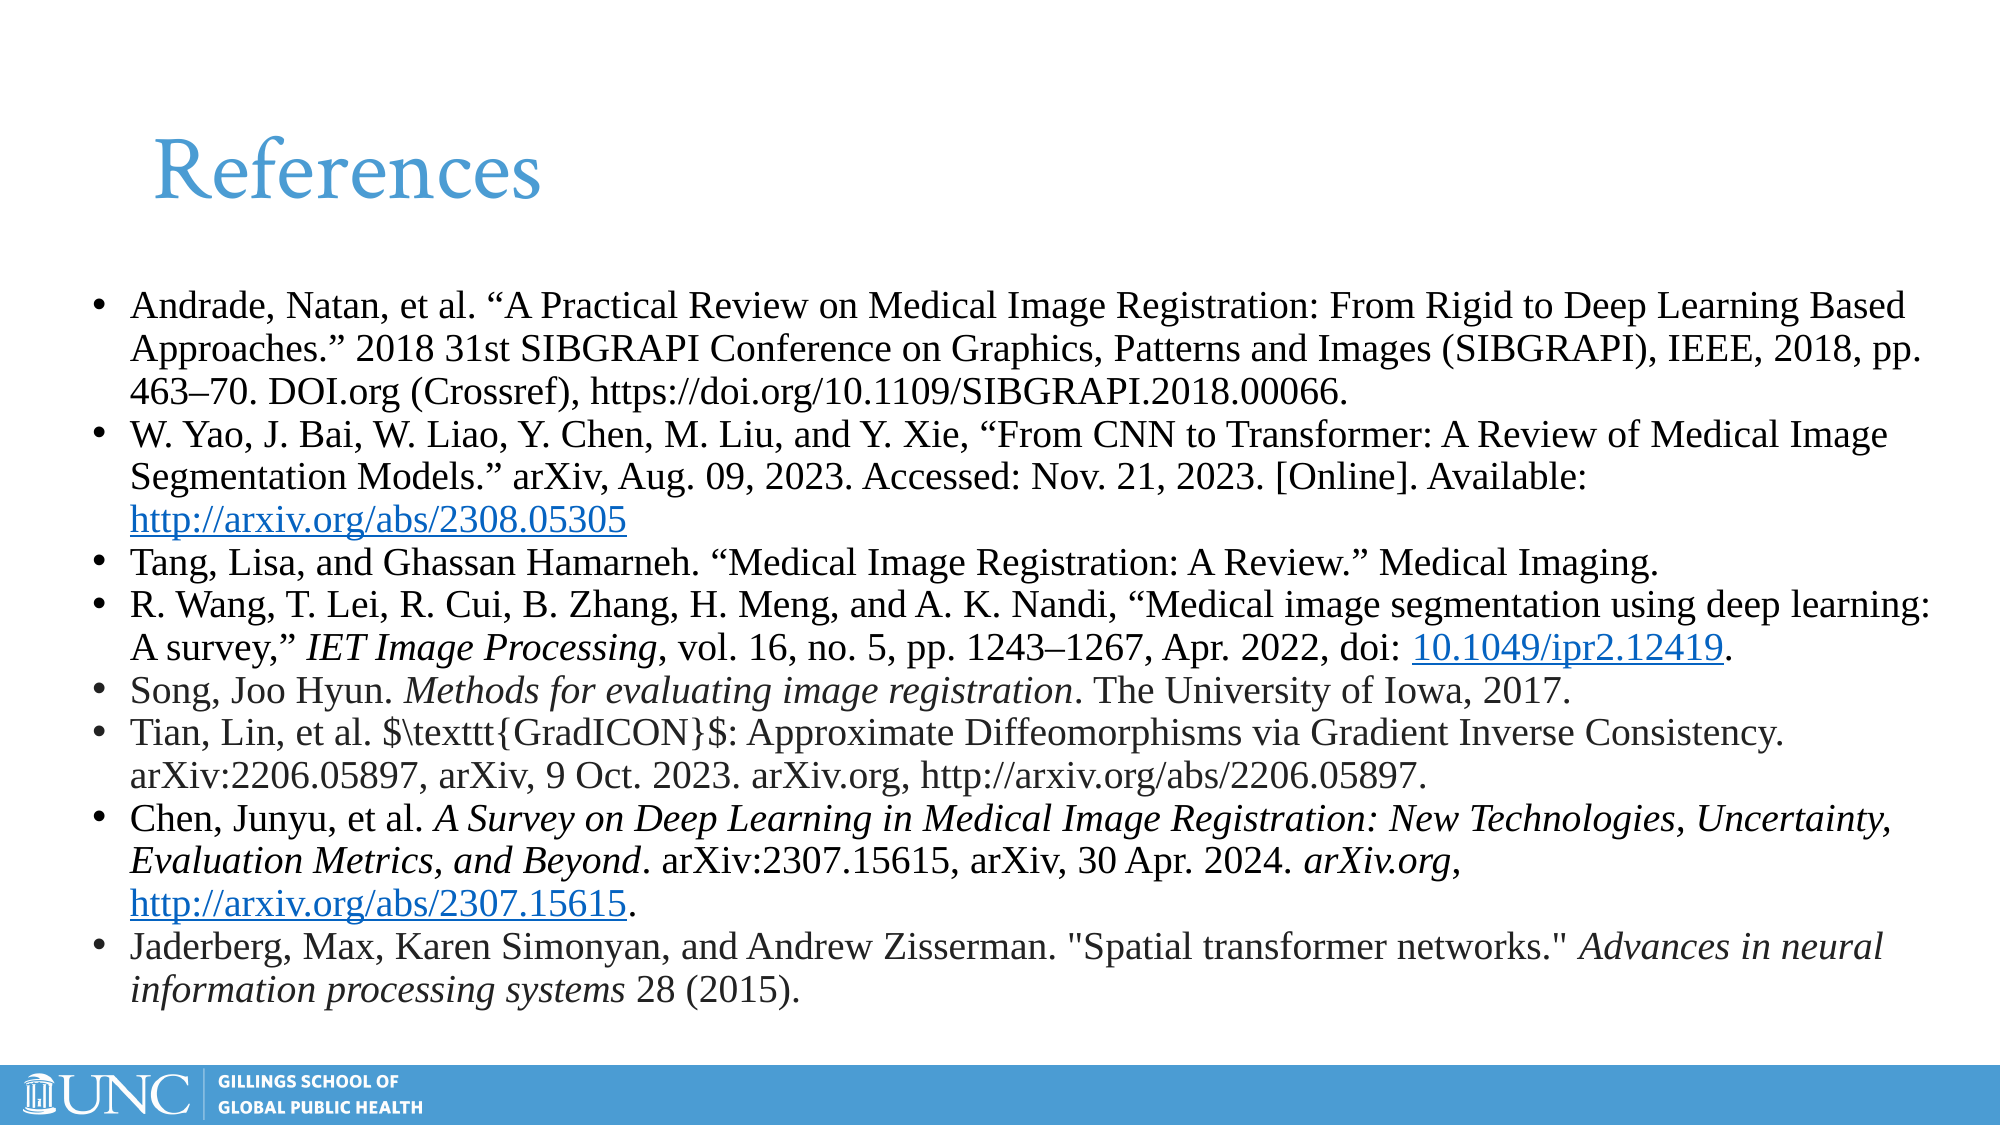

# References
Andrade, Natan, et al. “A Practical Review on Medical Image Registration: From Rigid to Deep Learning Based Approaches.” 2018 31st SIBGRAPI Conference on Graphics, Patterns and Images (SIBGRAPI), IEEE, 2018, pp. 463–70. DOI.org (Crossref), https://doi.org/10.1109/SIBGRAPI.2018.00066.
W. Yao, J. Bai, W. Liao, Y. Chen, M. Liu, and Y. Xie, “From CNN to Transformer: A Review of Medical Image Segmentation Models.” arXiv, Aug. 09, 2023. Accessed: Nov. 21, 2023. [Online]. Available: http://arxiv.org/abs/2308.05305
Tang, Lisa, and Ghassan Hamarneh. “Medical Image Registration: A Review.” Medical Imaging.
R. Wang, T. Lei, R. Cui, B. Zhang, H. Meng, and A. K. Nandi, “Medical image segmentation using deep learning: A survey,” IET Image Processing, vol. 16, no. 5, pp. 1243–1267, Apr. 2022, doi: 10.1049/ipr2.12419.
Song, Joo Hyun. Methods for evaluating image registration. The University of Iowa, 2017.
Tian, Lin, et al. $\texttt{GradICON}$: Approximate Diffeomorphisms via Gradient Inverse Consistency. arXiv:2206.05897, arXiv, 9 Oct. 2023. arXiv.org, http://arxiv.org/abs/2206.05897.
Chen, Junyu, et al. A Survey on Deep Learning in Medical Image Registration: New Technologies, Uncertainty, Evaluation Metrics, and Beyond. arXiv:2307.15615, arXiv, 30 Apr. 2024. arXiv.org, http://arxiv.org/abs/2307.15615.
Jaderberg, Max, Karen Simonyan, and Andrew Zisserman. "Spatial transformer networks." Advances in neural information processing systems 28 (2015).